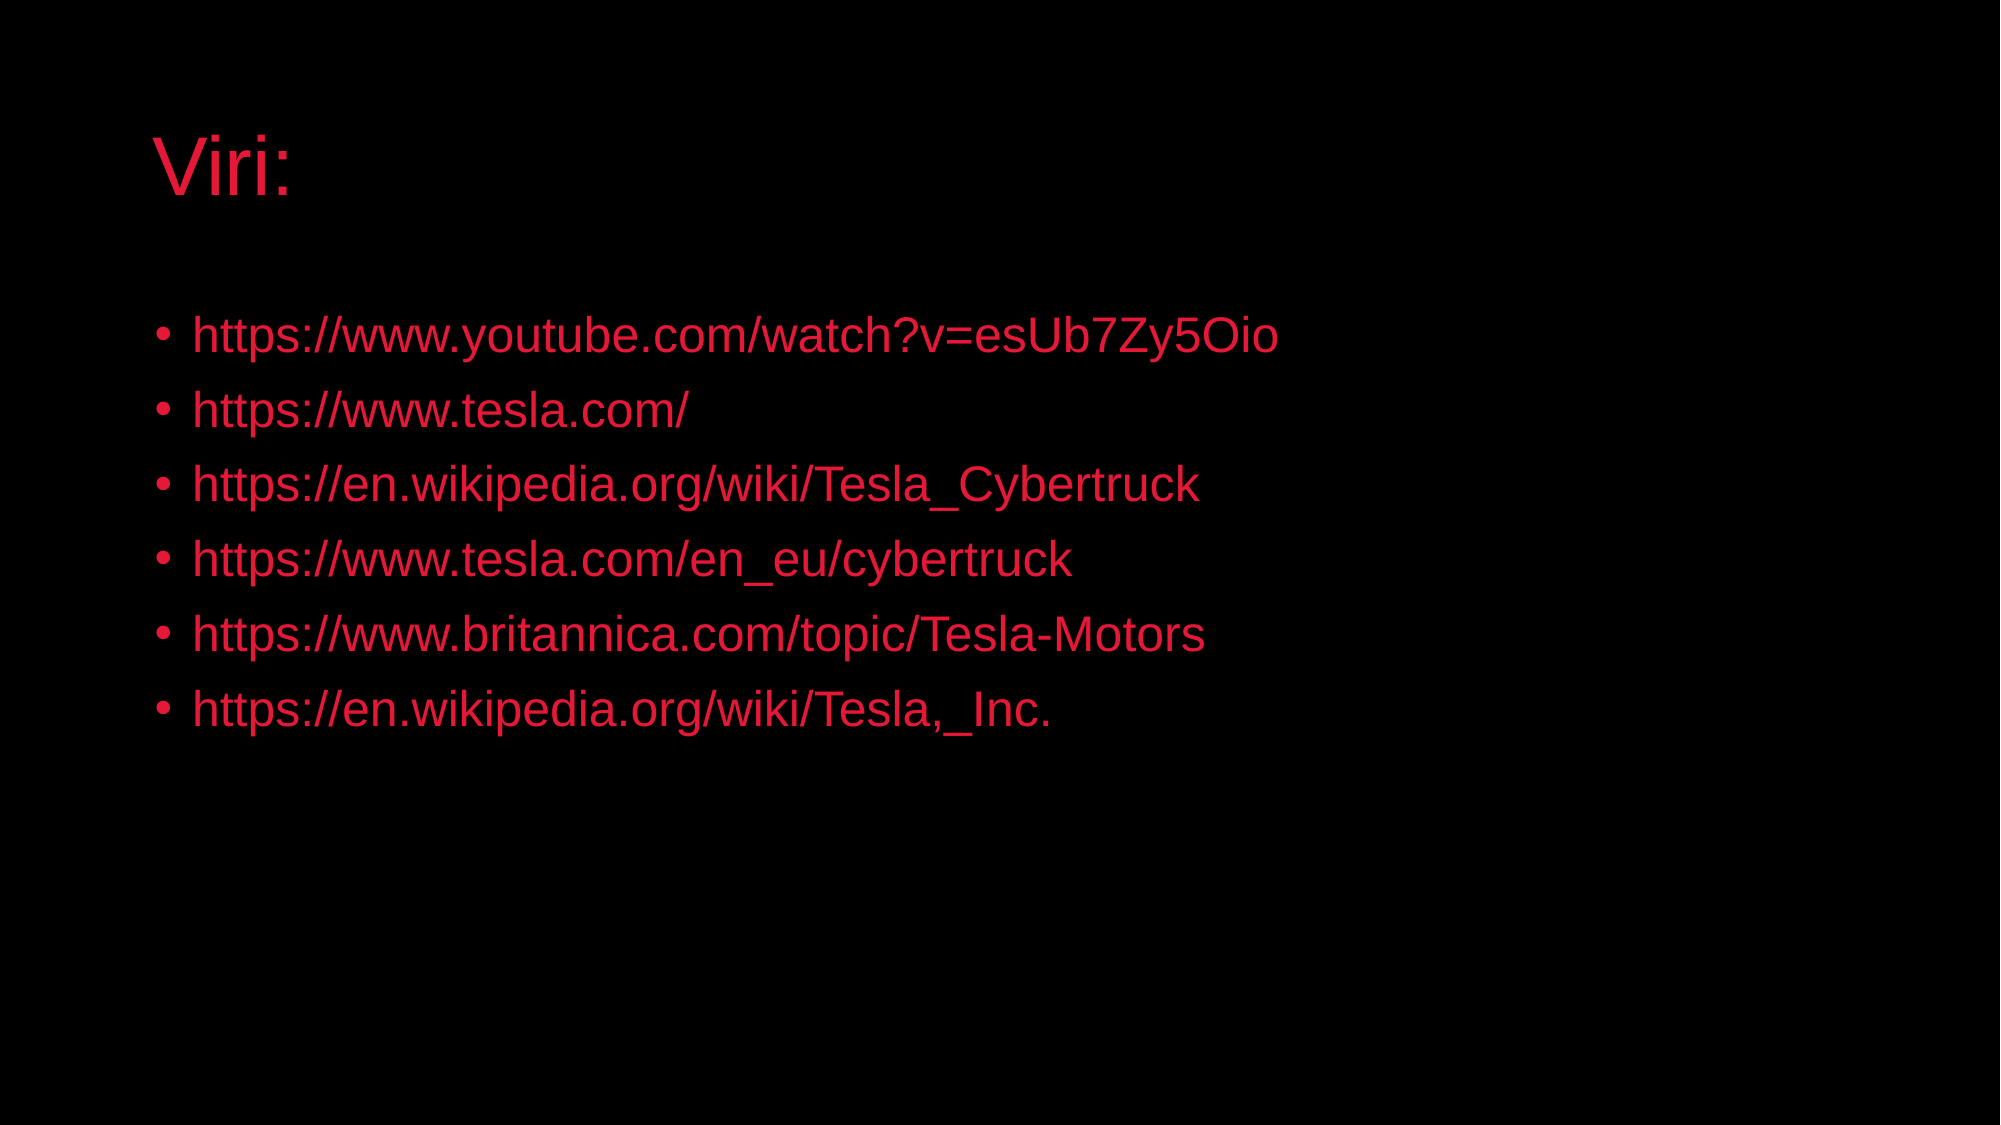

# Viri:
https://www.youtube.com/watch?v=esUb7Zy5Oio
https://www.tesla.com/
https://en.wikipedia.org/wiki/Tesla_Cybertruck
https://www.tesla.com/en_eu/cybertruck
https://www.britannica.com/topic/Tesla-Motors
https://en.wikipedia.org/wiki/Tesla,_Inc.